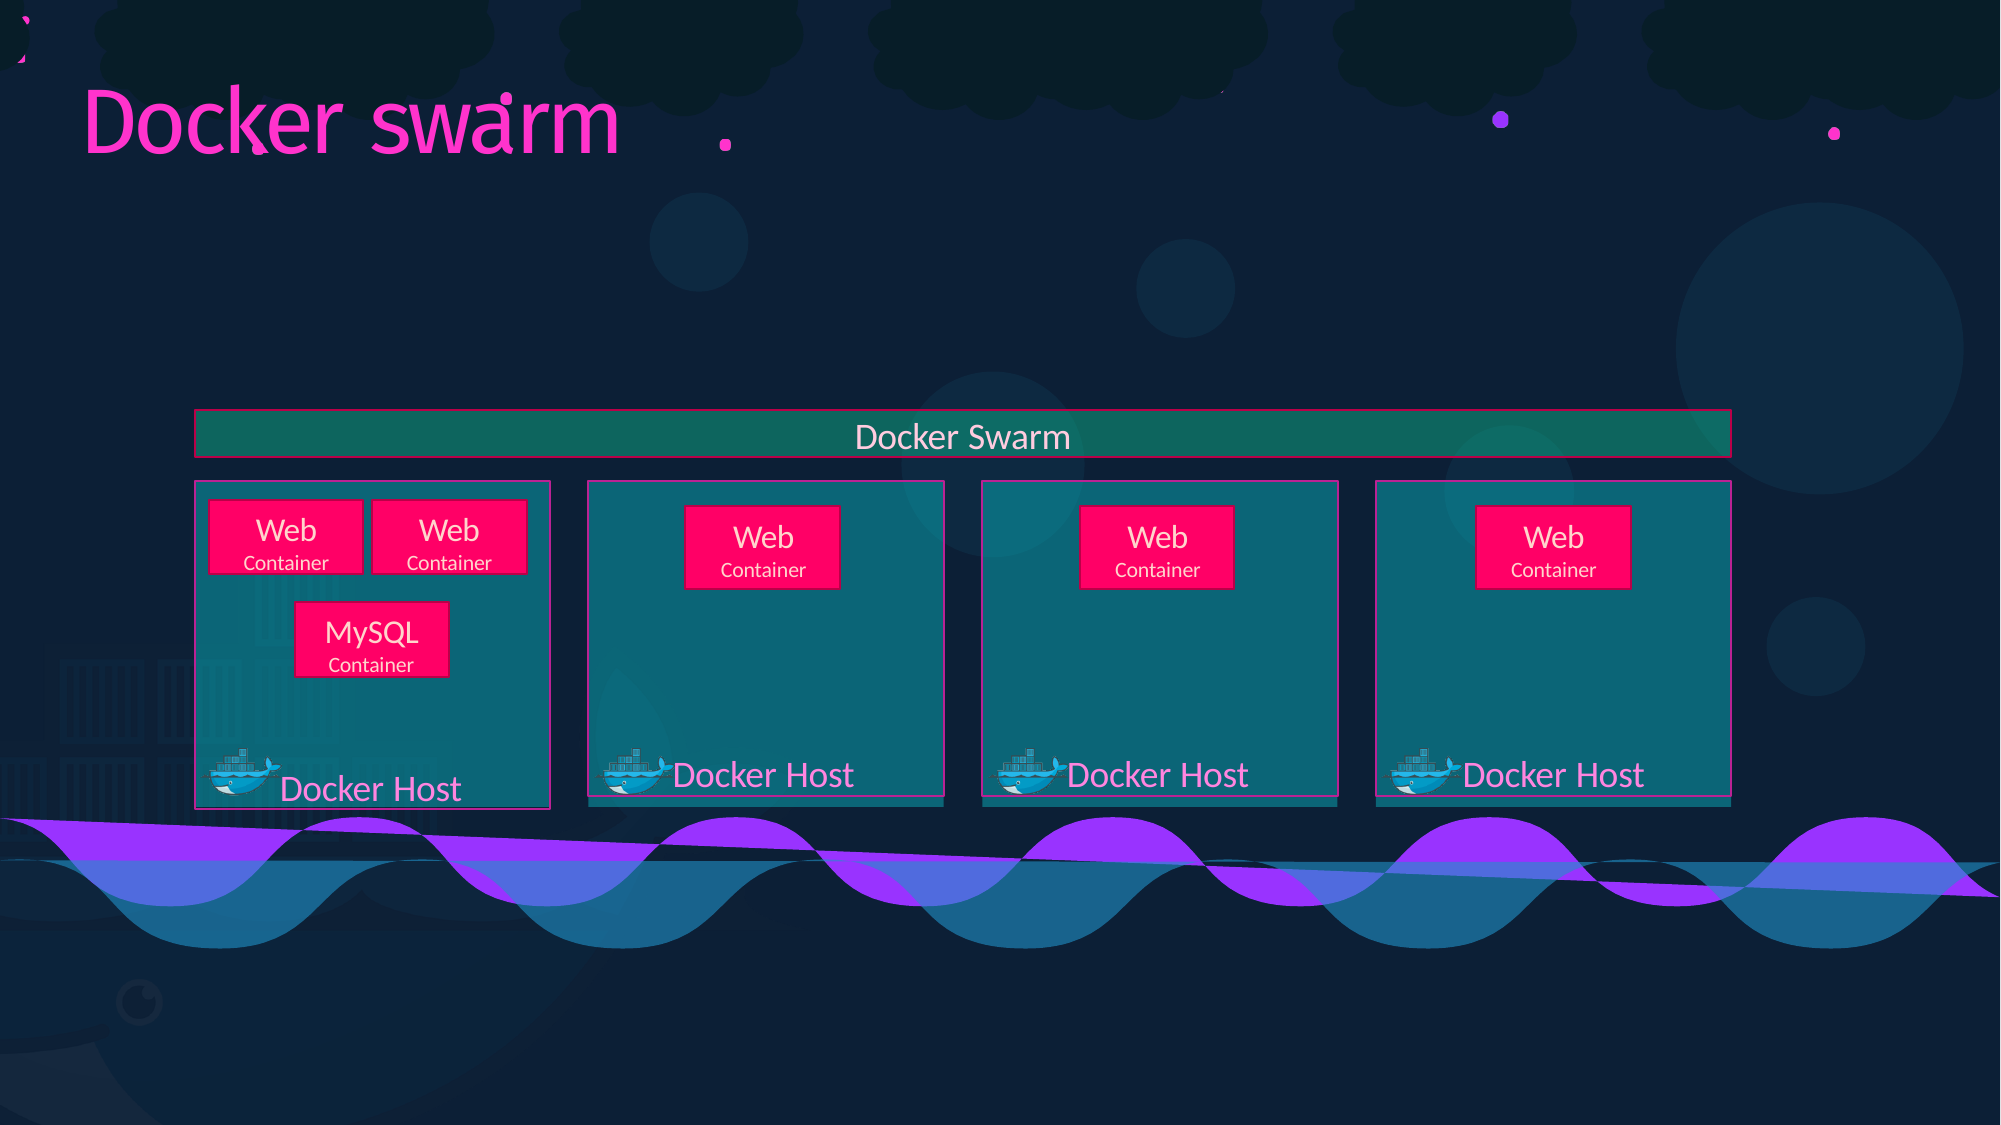

# Docker swarm
Docker Swarm

Docker Host

Web
Container

Docker Host

Web
Container

Docker Host

Web
Container

Docker Host
Web
Container
Web
Container

MySQL
Container